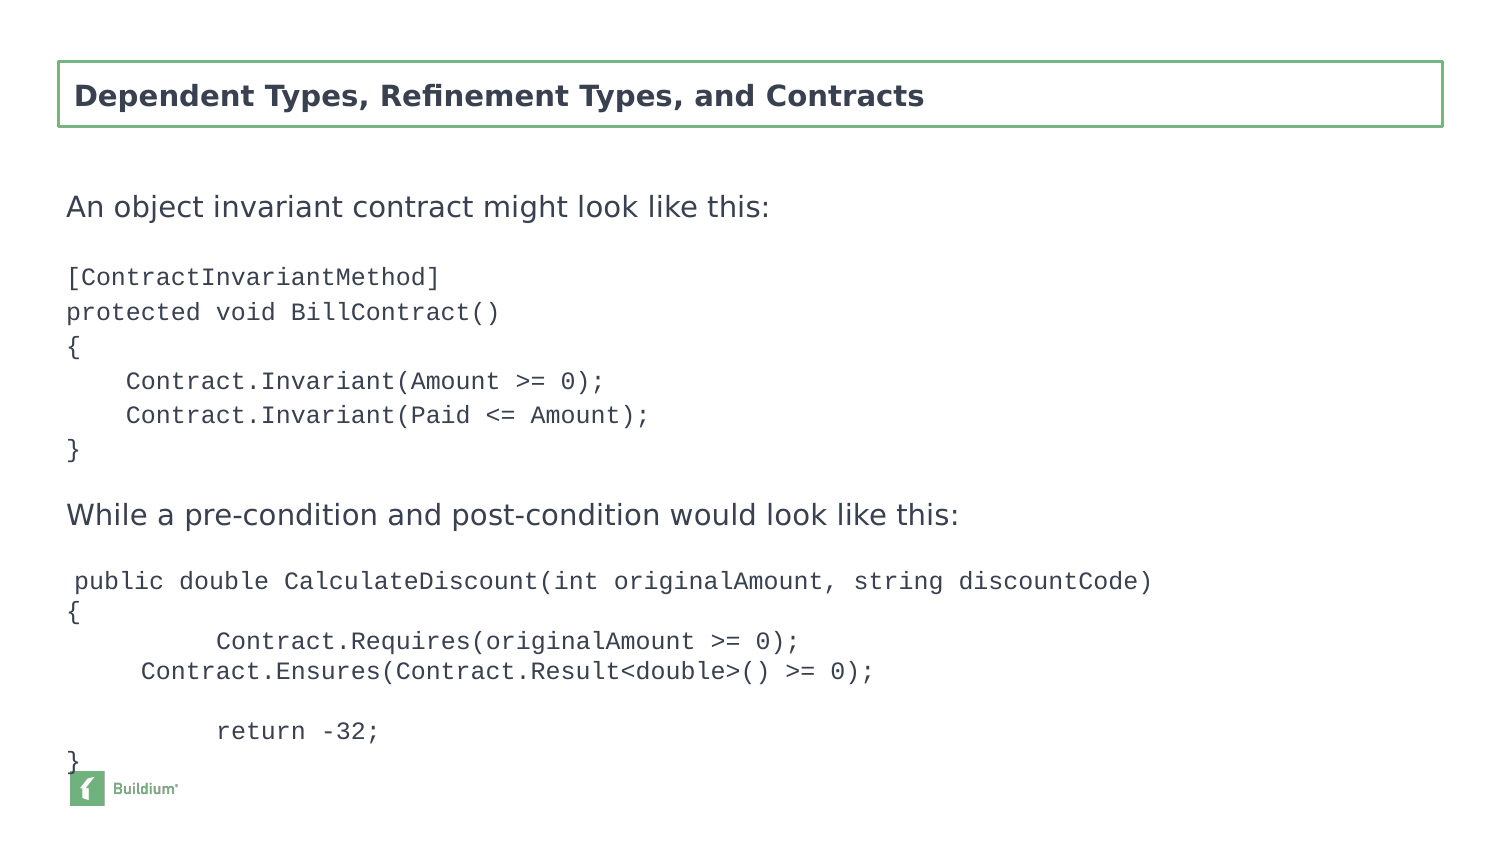

Dependent Types, Refinement Types, and Contracts
An object invariant contract might look like this:
[ContractInvariantMethod]
protected void BillContract()
{
    Contract.Invariant(Amount >= 0);
    Contract.Invariant(Paid <= Amount);
}
While a pre-condition and post-condition would look like this:
 public double CalculateDiscount(int originalAmount, string discountCode)
{
	Contract.Requires(originalAmount >= 0);
     Contract.Ensures(Contract.Result<double>() >= 0);
	return -32;
}